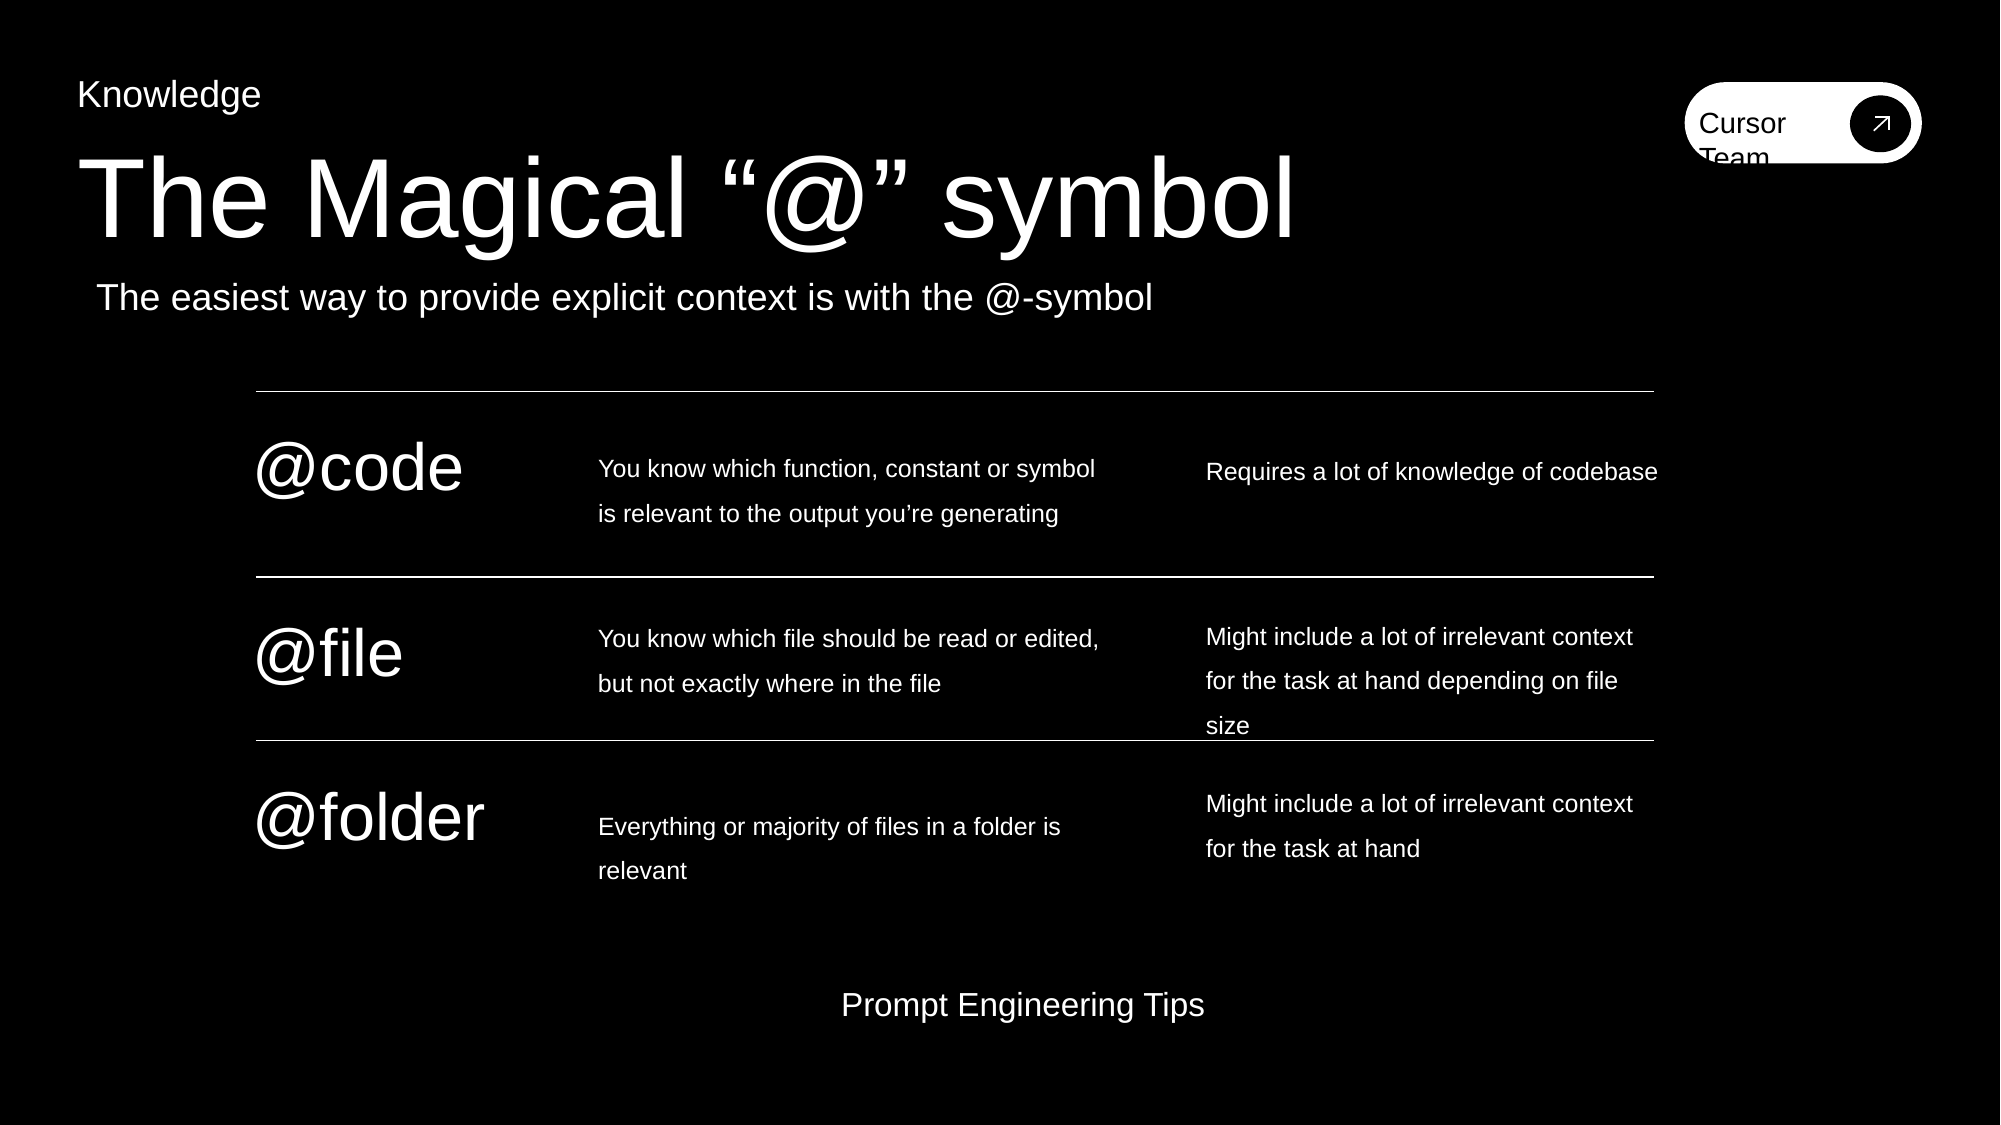

Knowledge

Cursor Team

The Magical “@” symbol
The easiest way to provide explicit context is with the @-symbol
@code
You know which function, constant or symbol is relevant to the output you’re generating
Requires a lot of knowledge of codebase
Might include a lot of irrelevant context for the task at hand depending on file size
You know which file should be read or edited, but not exactly where in the file
@file
Might include a lot of irrelevant context for the task at hand
@folder
Everything or majority of files in a folder is relevant
Prompt Engineering Tips